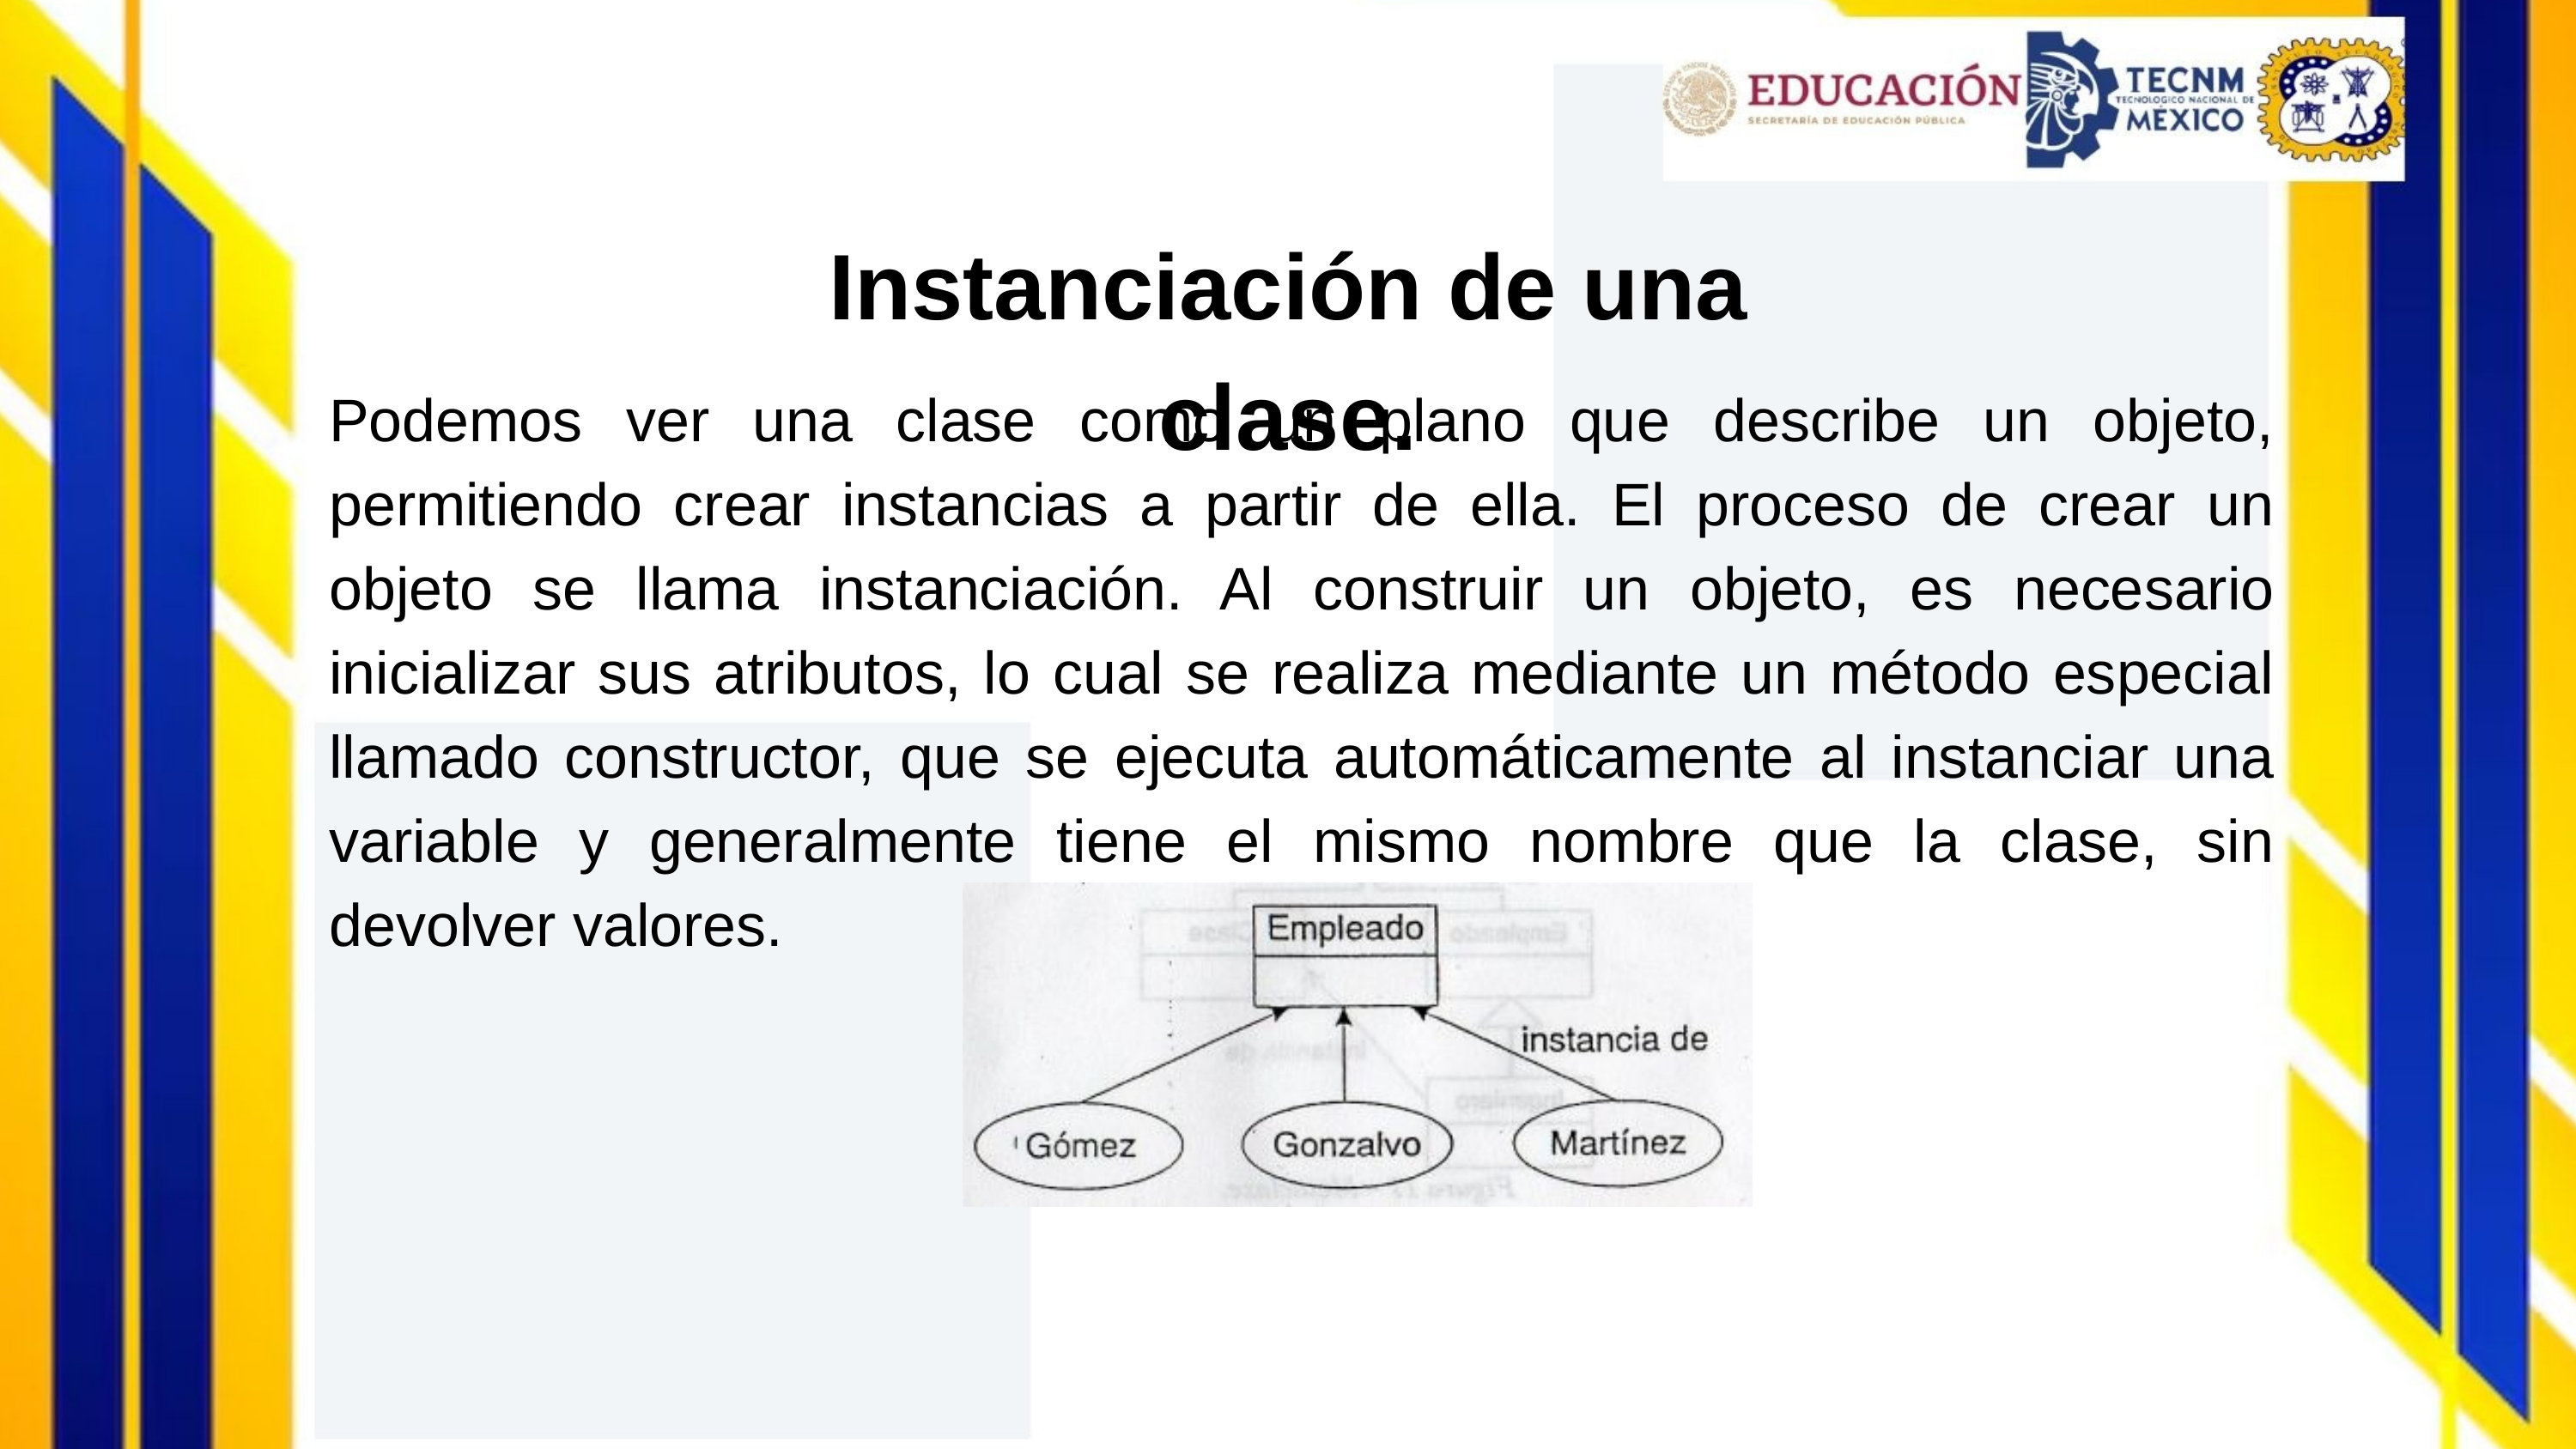

Instanciación de una clase.
Podemos ver una clase como un plano que describe un objeto, permitiendo crear instancias a partir de ella. El proceso de crear un objeto se llama instanciación. Al construir un objeto, es necesario inicializar sus atributos, lo cual se realiza mediante un método especial llamado constructor, que se ejecuta automáticamente al instanciar una variable y generalmente tiene el mismo nombre que la clase, sin devolver valores.